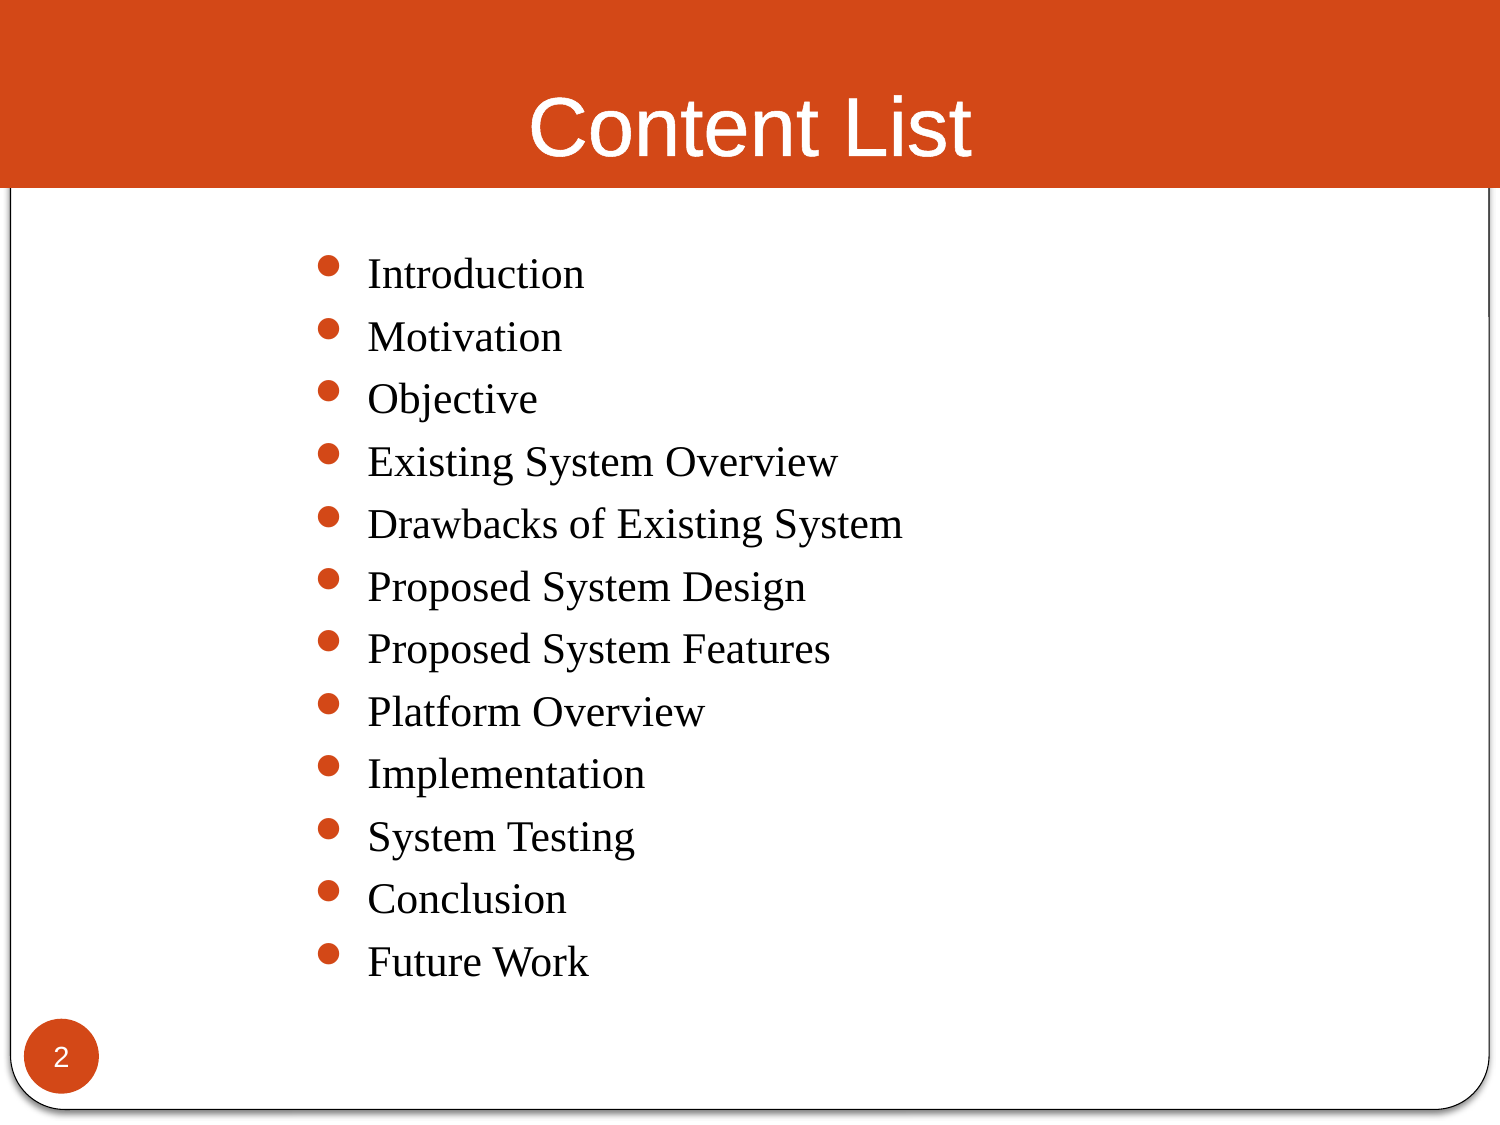

# Content List
 Introduction
 Motivation
 Objective
 Existing System Overview
 Drawbacks of Existing System
 Proposed System Design
 Proposed System Features
 Platform Overview
 Implementation
 System Testing
 Conclusion
 Future Work

2